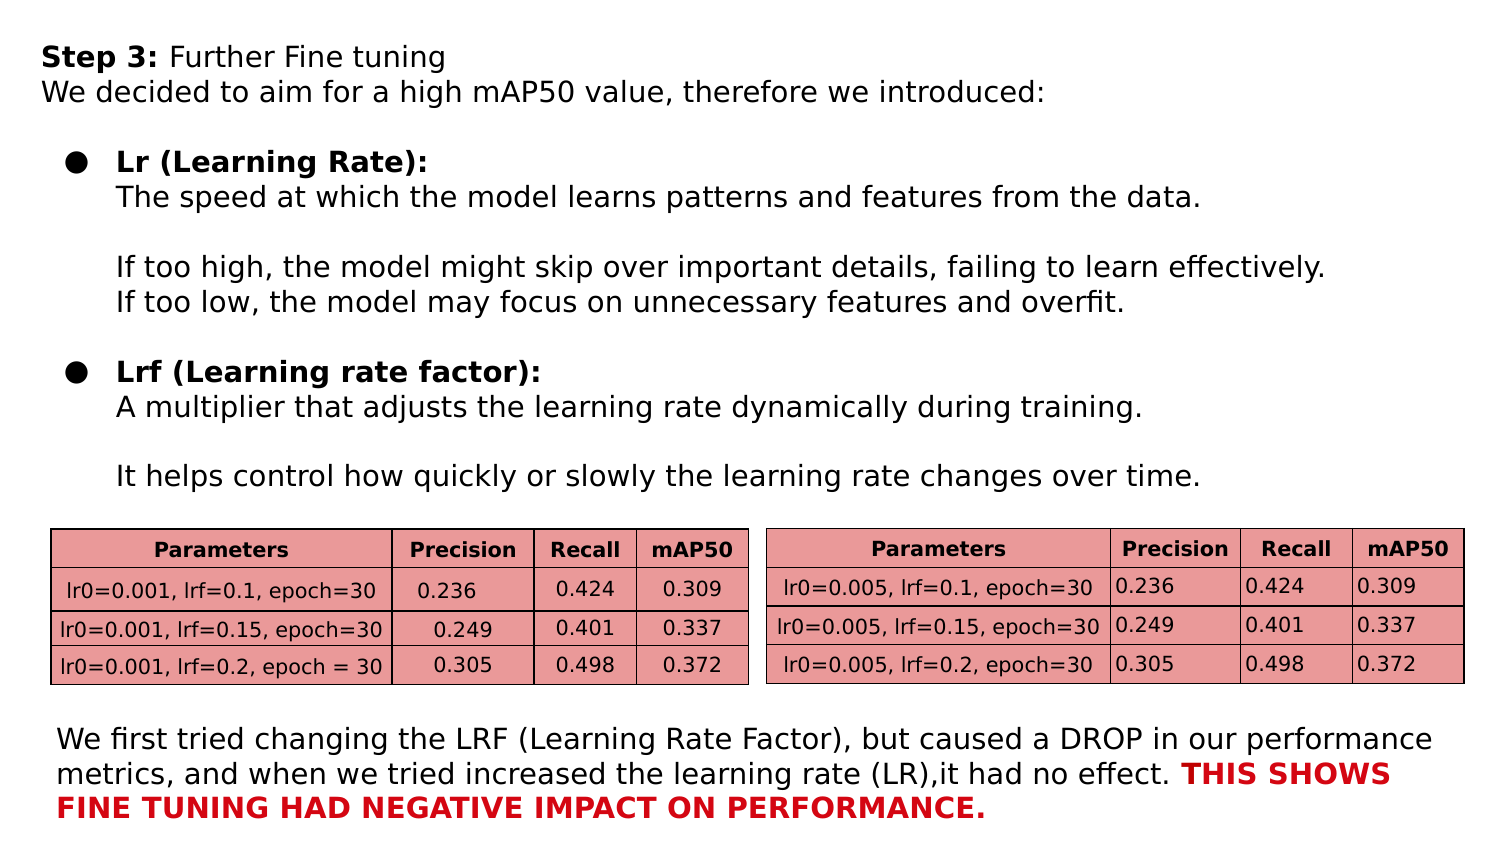

Step 3: Further Fine tuning
We decided to aim for a high mAP50 value, therefore we introduced:

Lr (Learning Rate):
The speed at which the model learns patterns and features from the data.

If too high, the model might skip over important details, failing to learn effectively.
If too low, the model may focus on unnecessary features and overfit.

Lrf (Learning rate factor):
A multiplier that adjusts the learning rate dynamically during training.

It helps control how quickly or slowly the learning rate changes over time.
| Parameters | Precision | Recall | mAP50 |
| --- | --- | --- | --- |
| lr0=0.005, lrf=0.1, epoch=30 | 0.236 | 0.424 | 0.309 |
| lr0=0.005, lrf=0.15, epoch=30 | 0.249 | 0.401 | 0.337 |
| lr0=0.005, lrf=0.2, epoch=30 | 0.305 | 0.498 | 0.372 |
| Parameters | Precision | Recall | mAP50 |
| --- | --- | --- | --- |
| lr0=0.001, lrf=0.1, epoch=30 | 0.236 | 0.424 | 0.309 |
| lr0=0.001, lrf=0.15, epoch=30 | 0.249 | 0.401 | 0.337 |
| lr0=0.001, lrf=0.2, epoch = 30 | 0.305 | 0.498 | 0.372 |
We first tried changing the LRF (Learning Rate Factor), but caused a DROP in our performance metrics, and when we tried increased the learning rate (LR),it had no effect. THIS SHOWS FINE TUNING HAD NEGATIVE IMPACT ON PERFORMANCE.